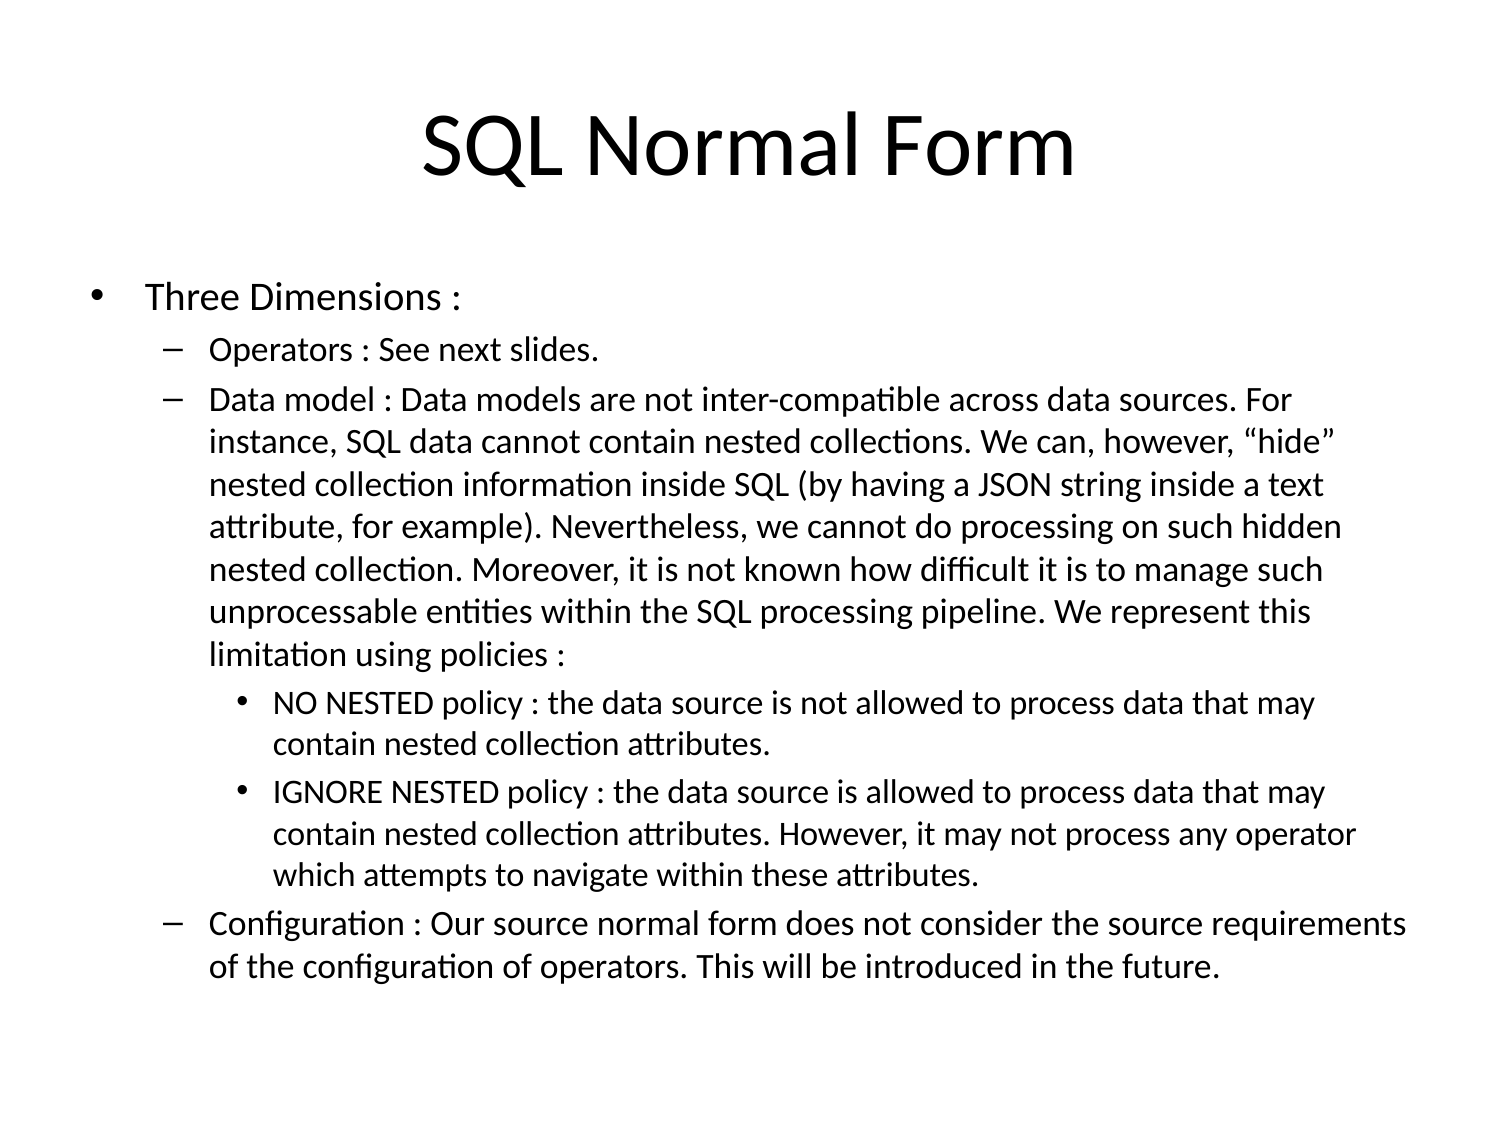

# SQL Normal Form
Three Dimensions :
Operators : See next slides.
Data model : Data models are not inter-compatible across data sources. For instance, SQL data cannot contain nested collections. We can, however, “hide” nested collection information inside SQL (by having a JSON string inside a text attribute, for example). Nevertheless, we cannot do processing on such hidden nested collection. Moreover, it is not known how difficult it is to manage such unprocessable entities within the SQL processing pipeline. We represent this limitation using policies :
NO NESTED policy : the data source is not allowed to process data that may contain nested collection attributes.
IGNORE NESTED policy : the data source is allowed to process data that may contain nested collection attributes. However, it may not process any operator which attempts to navigate within these attributes.
Configuration : Our source normal form does not consider the source requirements of the configuration of operators. This will be introduced in the future.